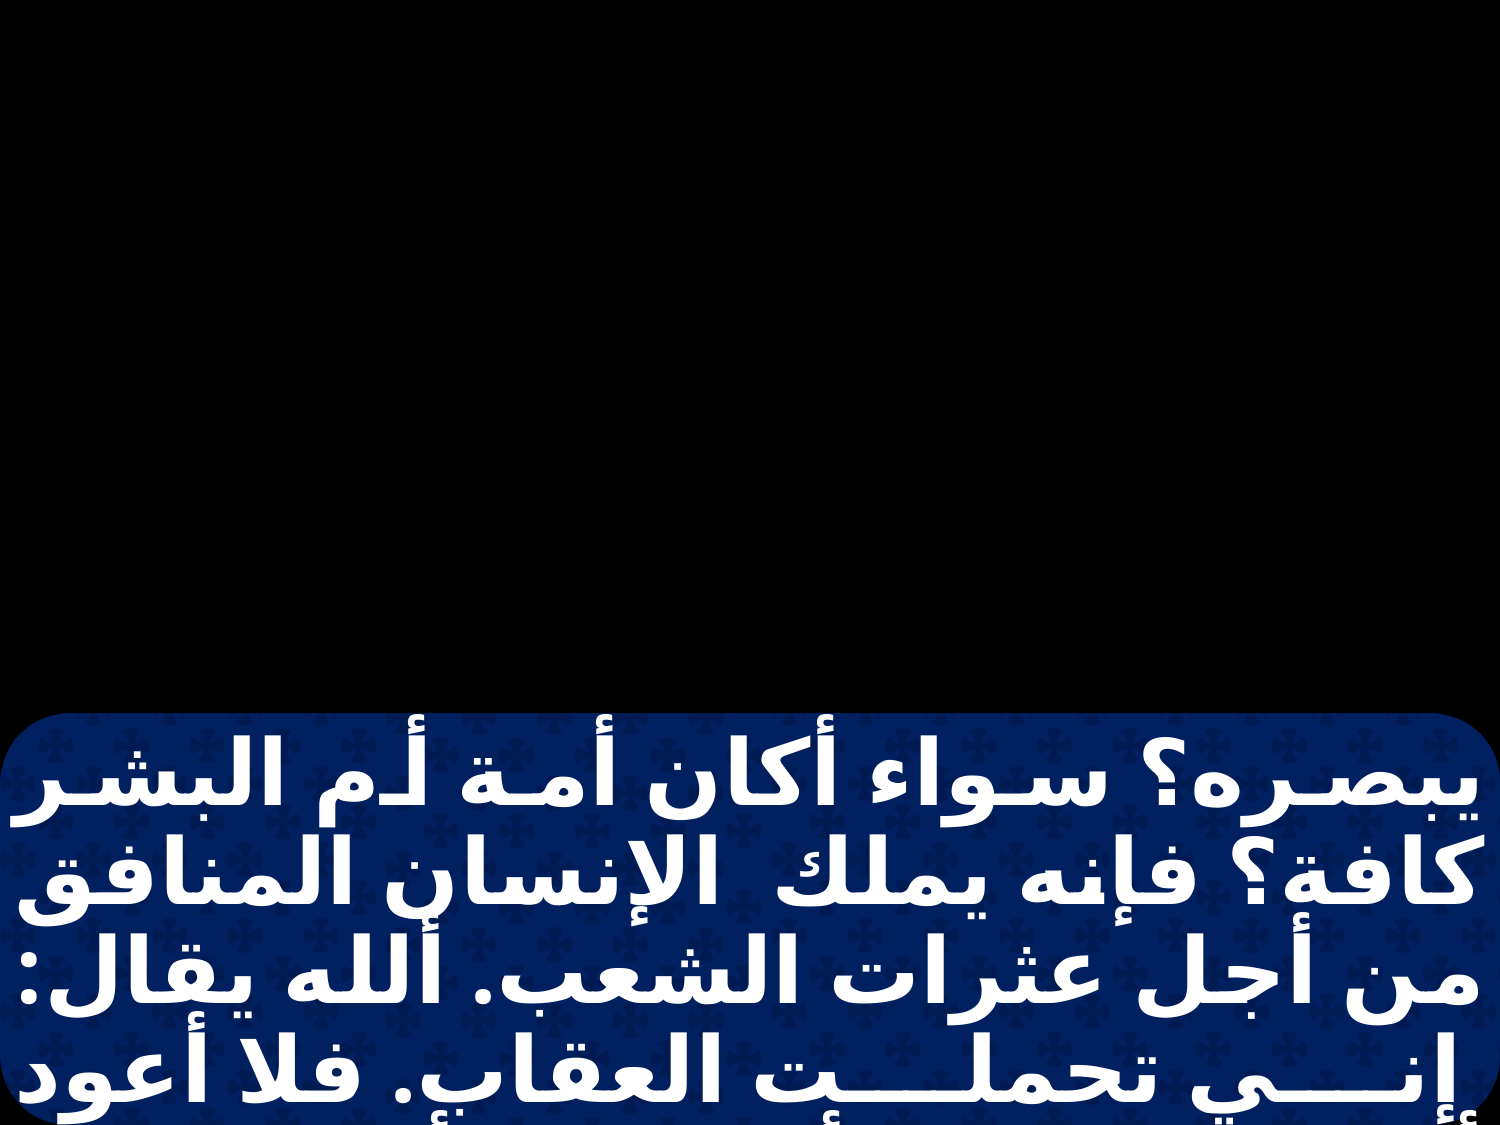

يبصره؟ سواء أكان أمة أم البشر كافة؟ فإنه يملك  الإنسان المنافق من أجل عثرات الشعب. ألله يقال:  إني تحملت العقاب. فلا أعود أفسد. فما لم أبصره  فأرنيه. وإن كنت قد فعلت إثما فلا أعود. أفعن رأيك